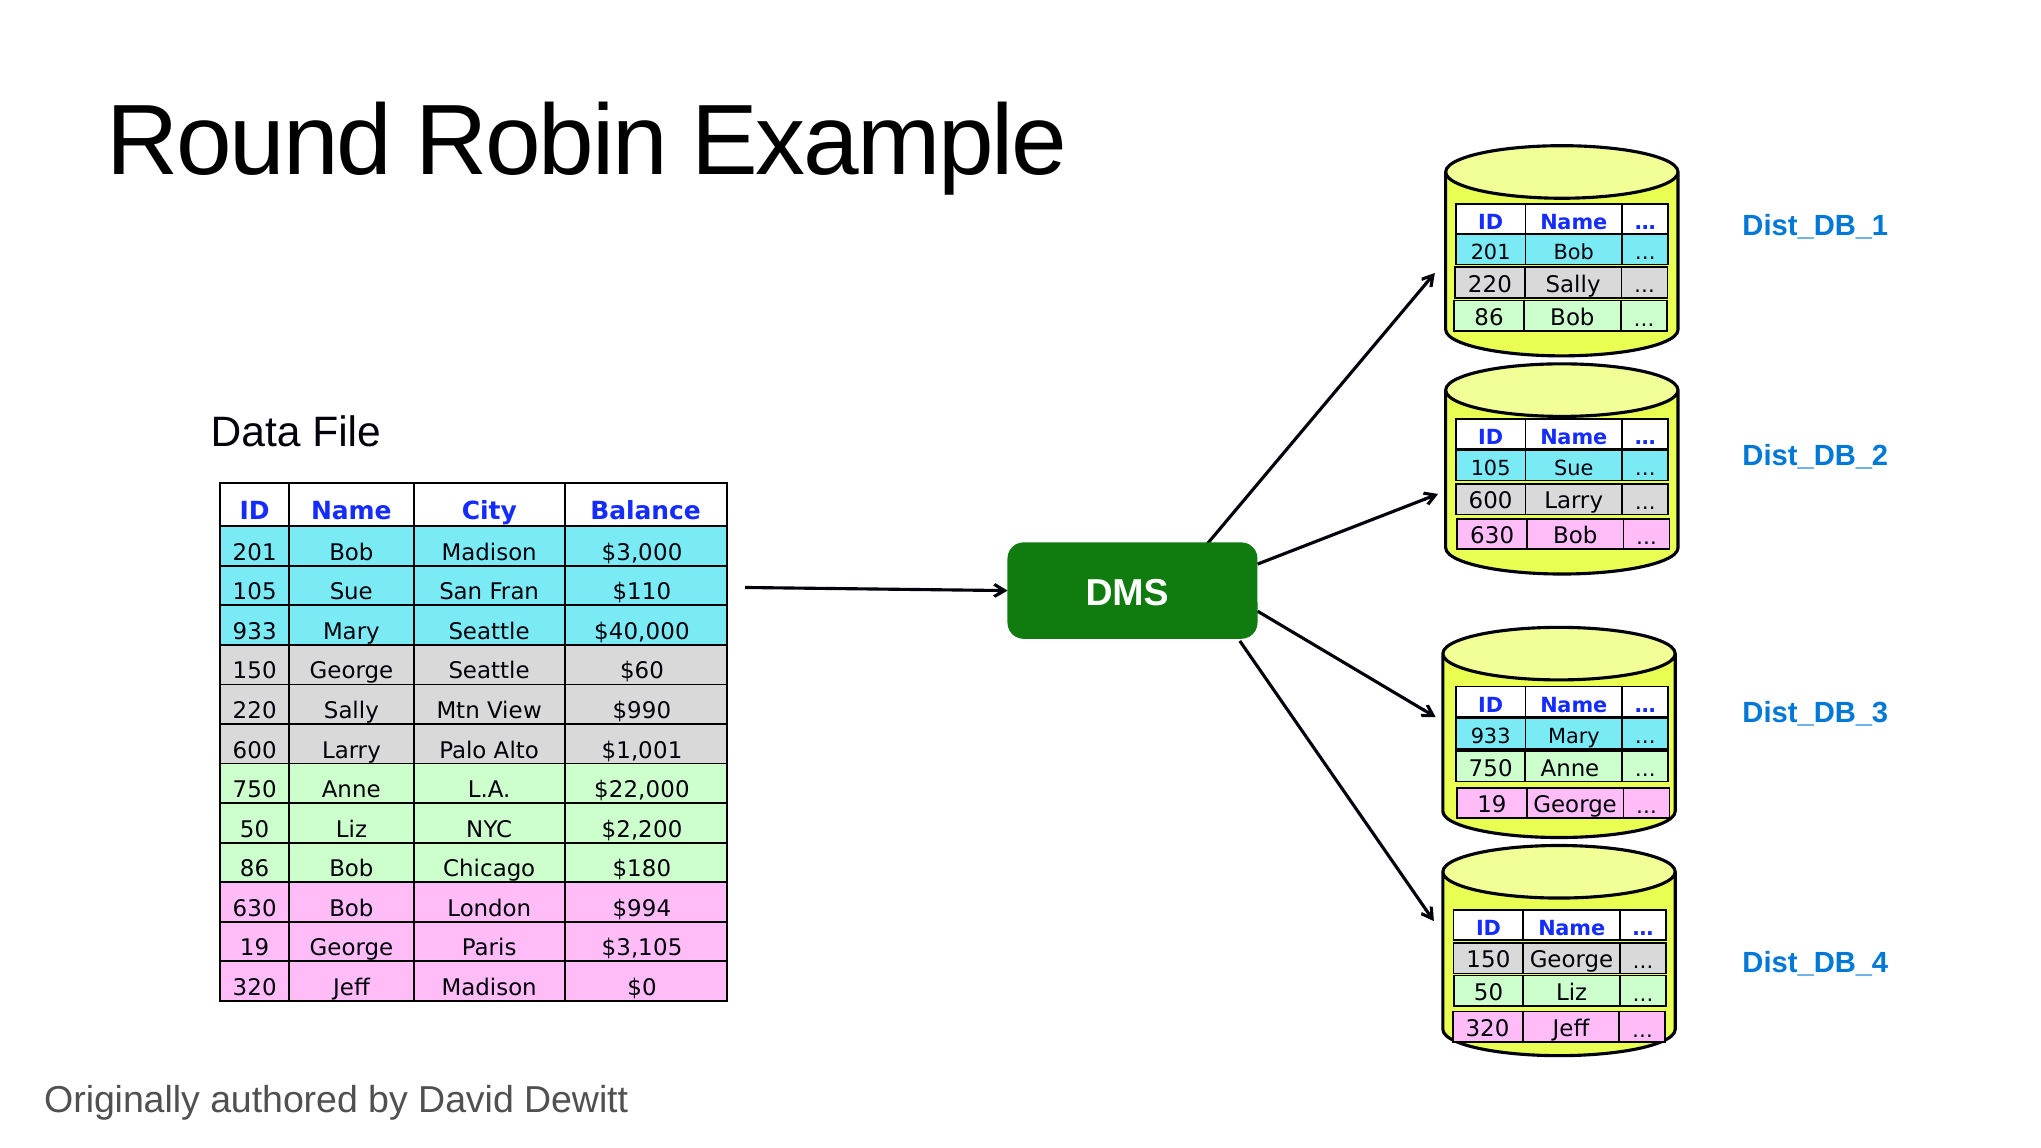

# Round Robin Example

Dist_DB_1

Dist_DB_2
DMS

Dist_DB_3
Dist_DB_4
| ID | Name | … |
| --- | --- | --- |
| 201 | Bob | … |
| --- | --- | --- |
| 220 | Sally | … |
| --- | --- | --- |
| 86 | Bob | … |
| --- | --- | --- |
Data File
| ID | Name | … |
| --- | --- | --- |
| 105 | Sue | … |
| --- | --- | --- |
| ID | Name | City | Balance |
| --- | --- | --- | --- |
| 201 | Bob | Madison | $3,000 |
| 105 | Sue | San Fran | $110 |
| 933 | Mary | Seattle | $40,000 |
| 150 | George | Seattle | $60 |
| 220 | Sally | Mtn View | $990 |
| 600 | Larry | Palo Alto | $1,001 |
| 750 | Anne | L.A. | $22,000 |
| 50 | Liz | NYC | $2,200 |
| 86 | Bob | Chicago | $180 |
| 630 | Bob | London | $994 |
| 19 | George | Paris | $3,105 |
| 320 | Jeff | Madison | $0 |
| 600 | Larry | … |
| --- | --- | --- |
| 630 | Bob | … |
| --- | --- | --- |
| ID | Name | … |
| --- | --- | --- |
| 933 | Mary | … |
| --- | --- | --- |
| 750 | Anne | … |
| --- | --- | --- |
| 19 | George | … |
| --- | --- | --- |
| ID | Name | … |
| --- | --- | --- |
| 150 | George | … |
| --- | --- | --- |
| 50 | Liz | … |
| --- | --- | --- |
| 320 | Jeff | … |
| --- | --- | --- |
Originally authored by David Dewitt